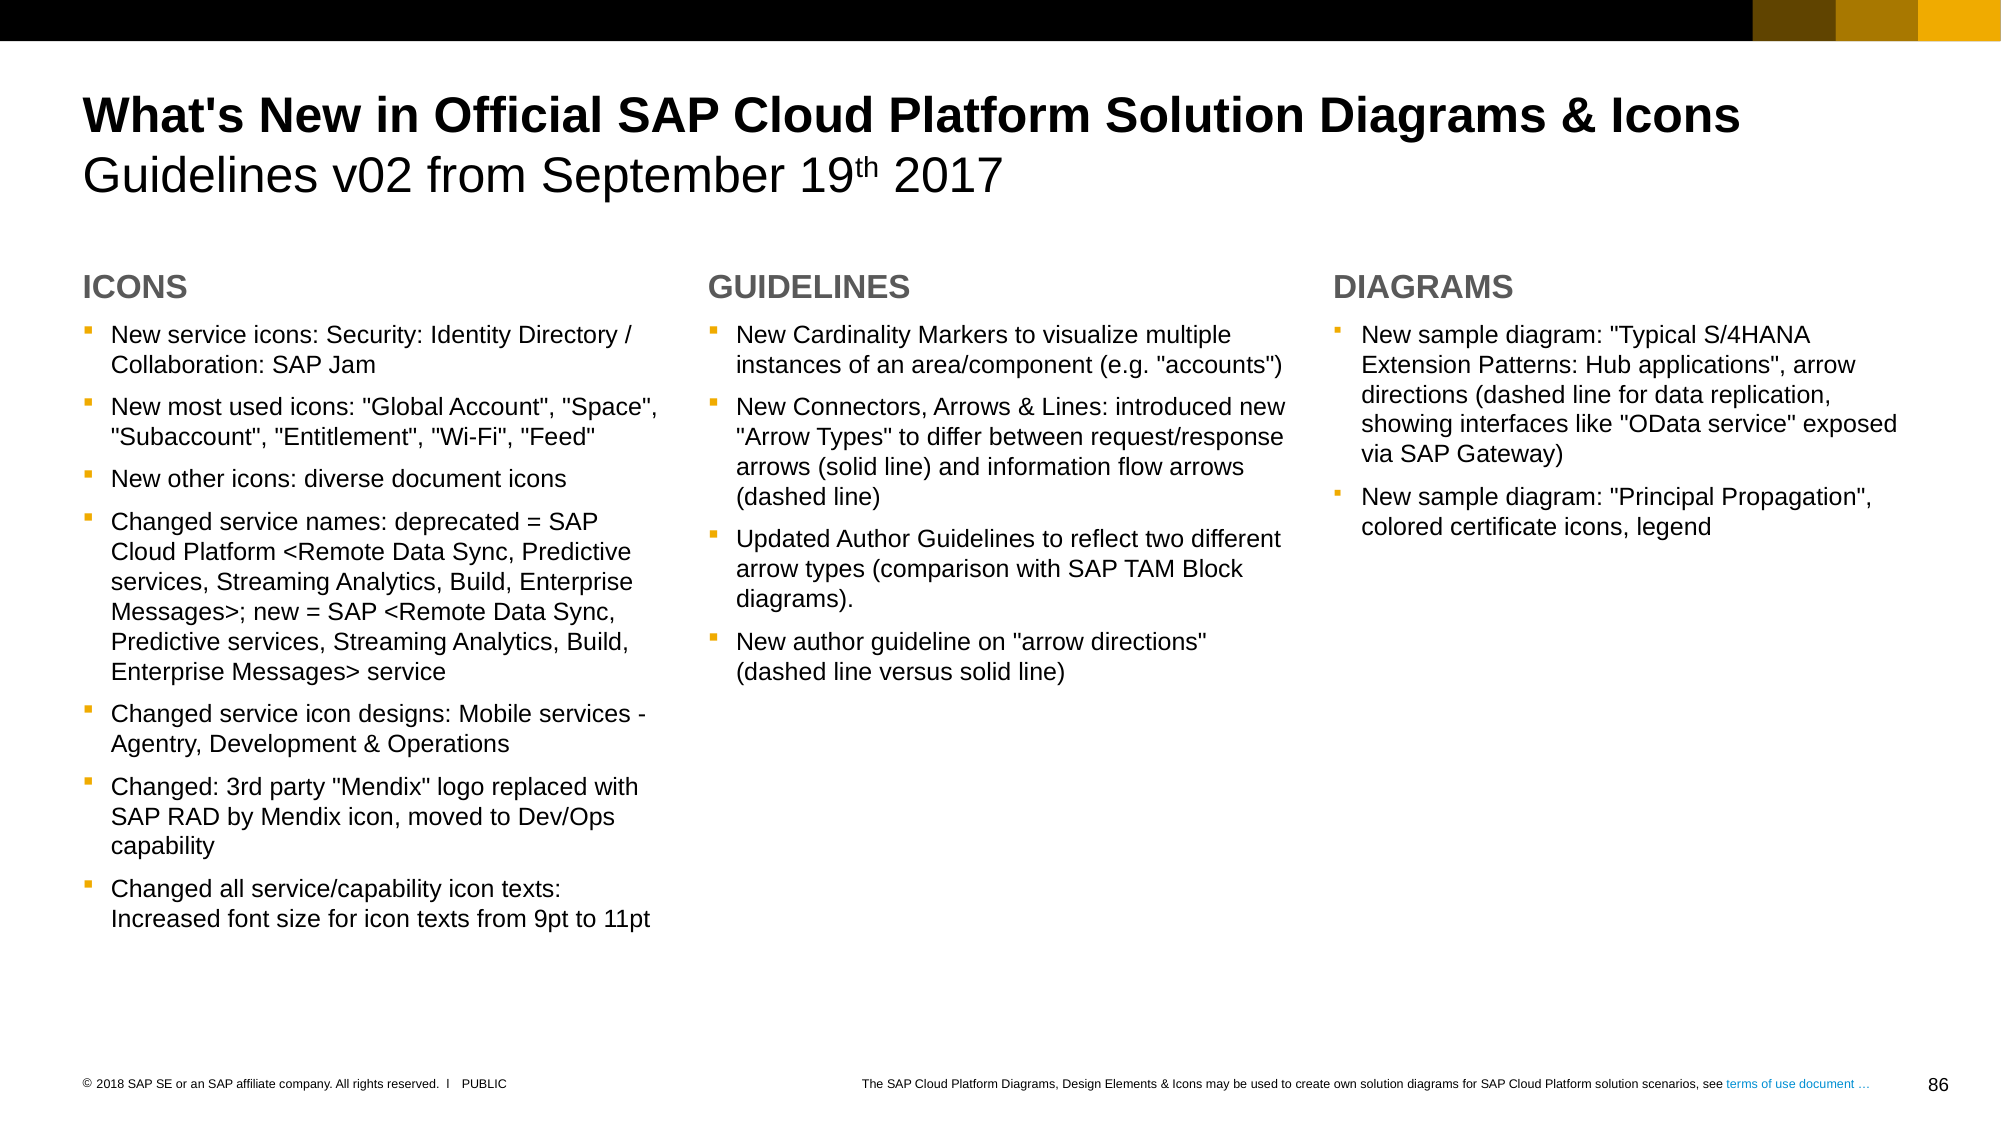

# What's New in Official SAP Cloud Platform Solution Diagrams & Icons Guidelines v02 from September 19th 2017
ICONS
New service icons: Security: Identity Directory / Collaboration: SAP Jam
New most used icons: "Global Account", "Space", "Subaccount", "Entitlement", "Wi-Fi", "Feed"
New other icons: diverse document icons
Changed service names: deprecated = SAP Cloud Platform <Remote Data Sync, Predictive services, Streaming Analytics, Build, Enterprise Messages>; new = SAP <Remote Data Sync, Predictive services, Streaming Analytics, Build, Enterprise Messages> service
Changed service icon designs: Mobile services - Agentry, Development & Operations
Changed: 3rd party "Mendix" logo replaced with SAP RAD by Mendix icon, moved to Dev/Ops capability
Changed all service/capability icon texts: Increased font size for icon texts from 9pt to 11pt

GUIDELINES
New Cardinality Markers to visualize multiple instances of an area/component (e.g. "accounts")
New Connectors, Arrows & Lines: introduced new "Arrow Types" to differ between request/response arrows (solid line) and information flow arrows (dashed line)
Updated Author Guidelines to reflect two different arrow types (comparison with SAP TAM Block diagrams).
New author guideline on "arrow directions" (dashed line versus solid line)
DIAGRAMS
New sample diagram: "Typical S/4HANA Extension Patterns: Hub applications", arrow directions (dashed line for data replication, showing interfaces like "OData service" exposed via SAP Gateway)
New sample diagram: "Principal Propagation", colored certificate icons, legend